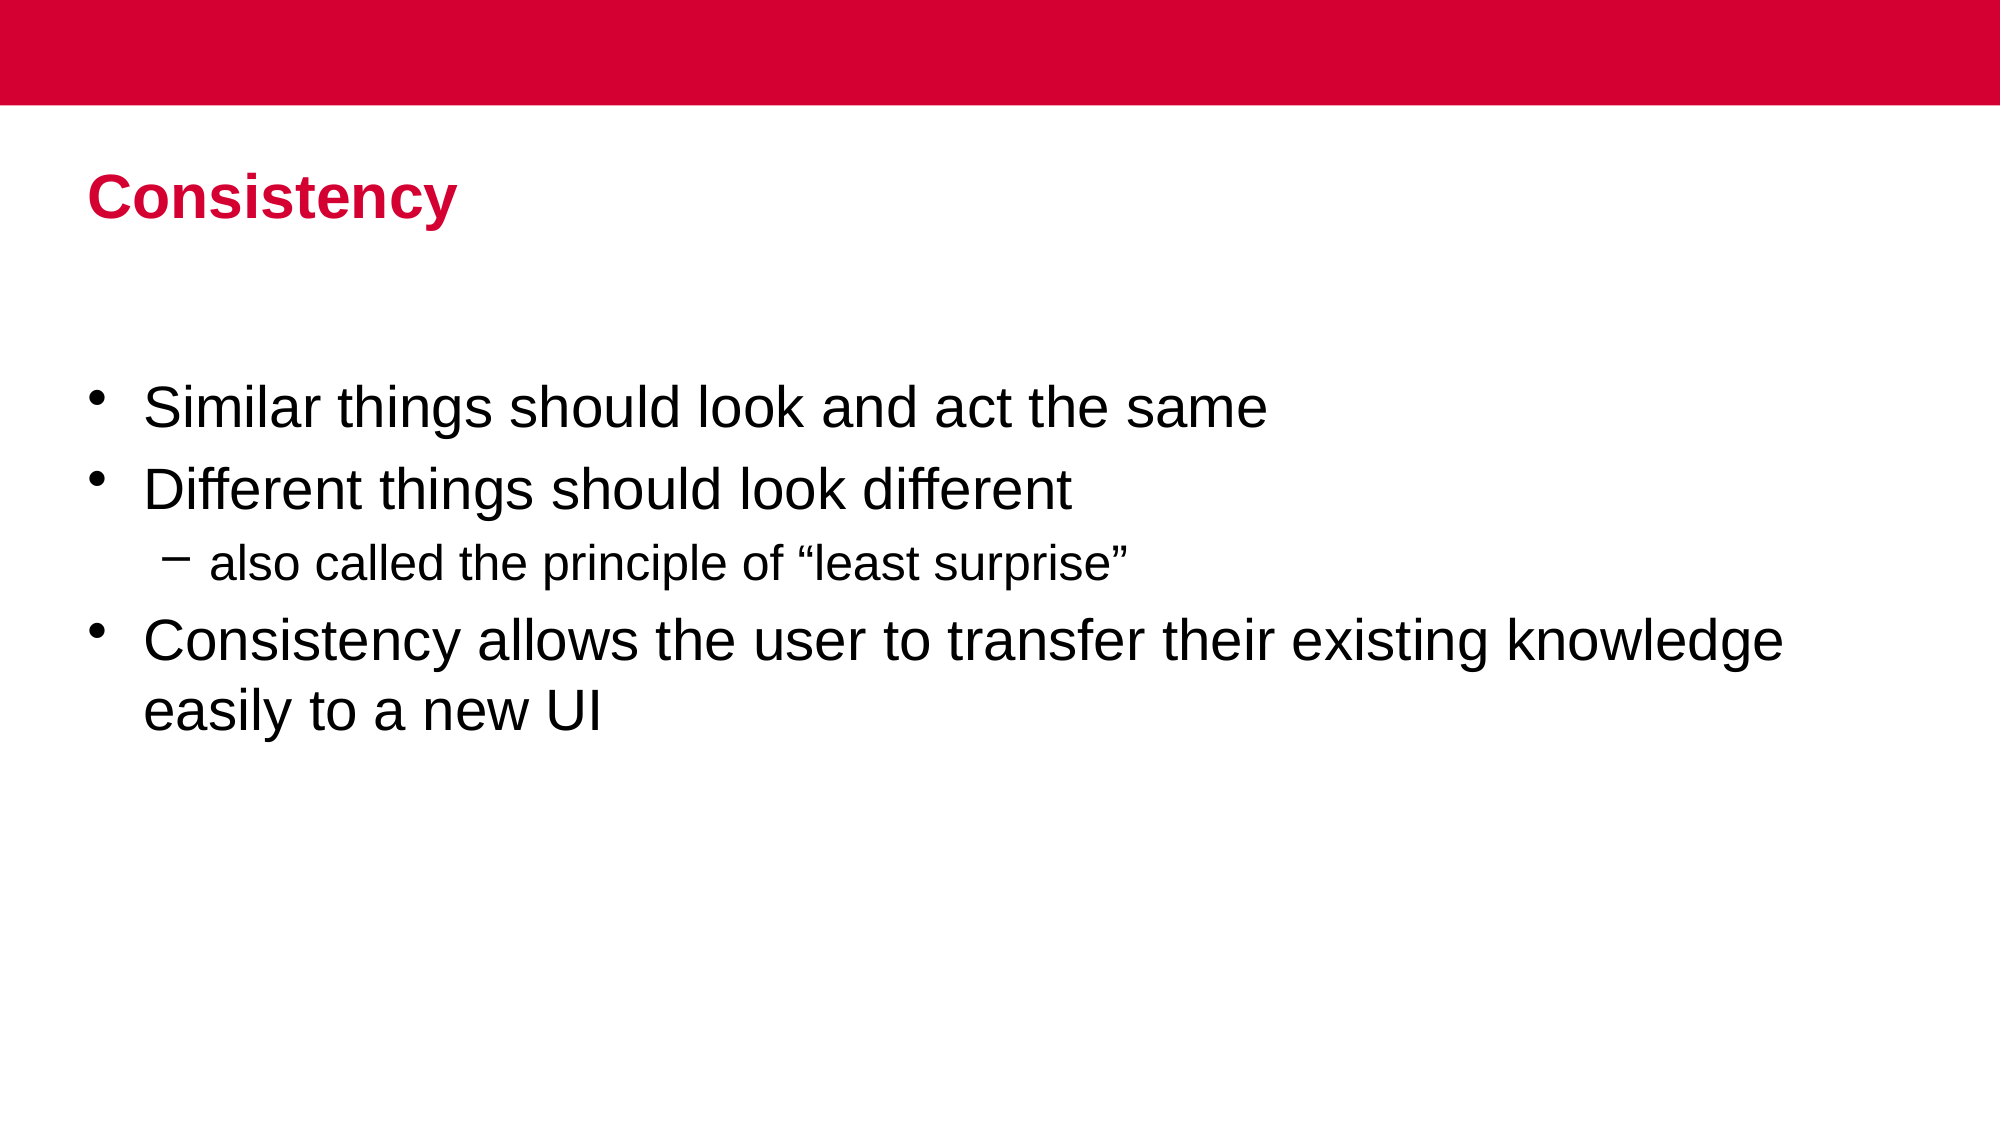

# Consistency
Similar things should look and act the same
Different things should look different
also called the principle of “least surprise”
Consistency allows the user to transfer their existing knowledge easily to a new UI